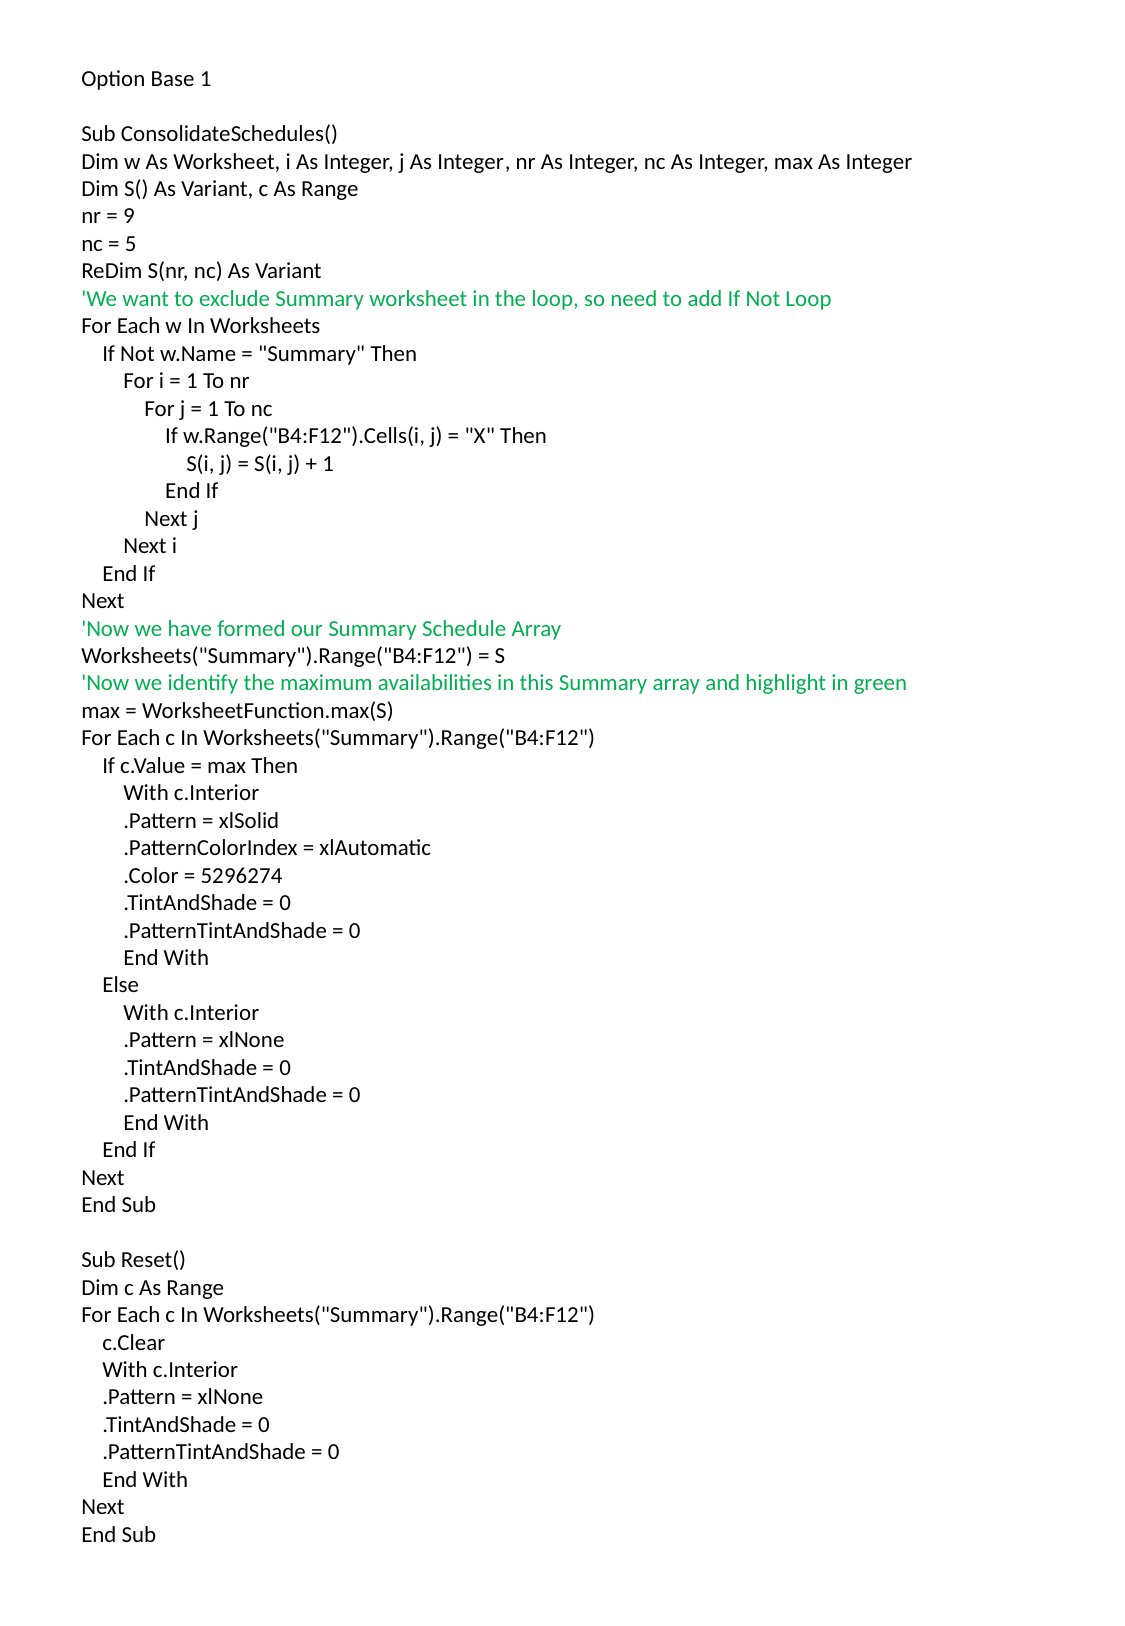

Option Base 1

Sub ConsolidateSchedules()
Dim w As Worksheet, i As Integer, j As Integer, nr As Integer, nc As Integer, max As Integer
Dim S() As Variant, c As Range
nr = 9
nc = 5
ReDim S(nr, nc) As Variant
'We want to exclude Summary worksheet in the loop, so need to add If Not Loop
For Each w In Worksheets
    If Not w.Name = "Summary" Then
        For i = 1 To nr
            For j = 1 To nc
                If w.Range("B4:F12").Cells(i, j) = "X" Then
                    S(i, j) = S(i, j) + 1
                End If
            Next j
        Next i
    End If
Next
'Now we have formed our Summary Schedule Array
Worksheets("Summary").Range("B4:F12") = S
'Now we identify the maximum availabilities in this Summary array and highlight in green
max = WorksheetFunction.max(S)
For Each c In Worksheets("Summary").Range("B4:F12")
    If c.Value = max Then
        With c.Interior
        .Pattern = xlSolid
        .PatternColorIndex = xlAutomatic
        .Color = 5296274
        .TintAndShade = 0
        .PatternTintAndShade = 0
        End With
    Else
        With c.Interior
        .Pattern = xlNone
        .TintAndShade = 0
        .PatternTintAndShade = 0
        End With
    End If
Next
End Sub

Sub Reset()
Dim c As Range
For Each c In Worksheets("Summary").Range("B4:F12")
    c.Clear
    With c.Interior
    .Pattern = xlNone
    .TintAndShade = 0
    .PatternTintAndShade = 0
    End With
Next
End Sub